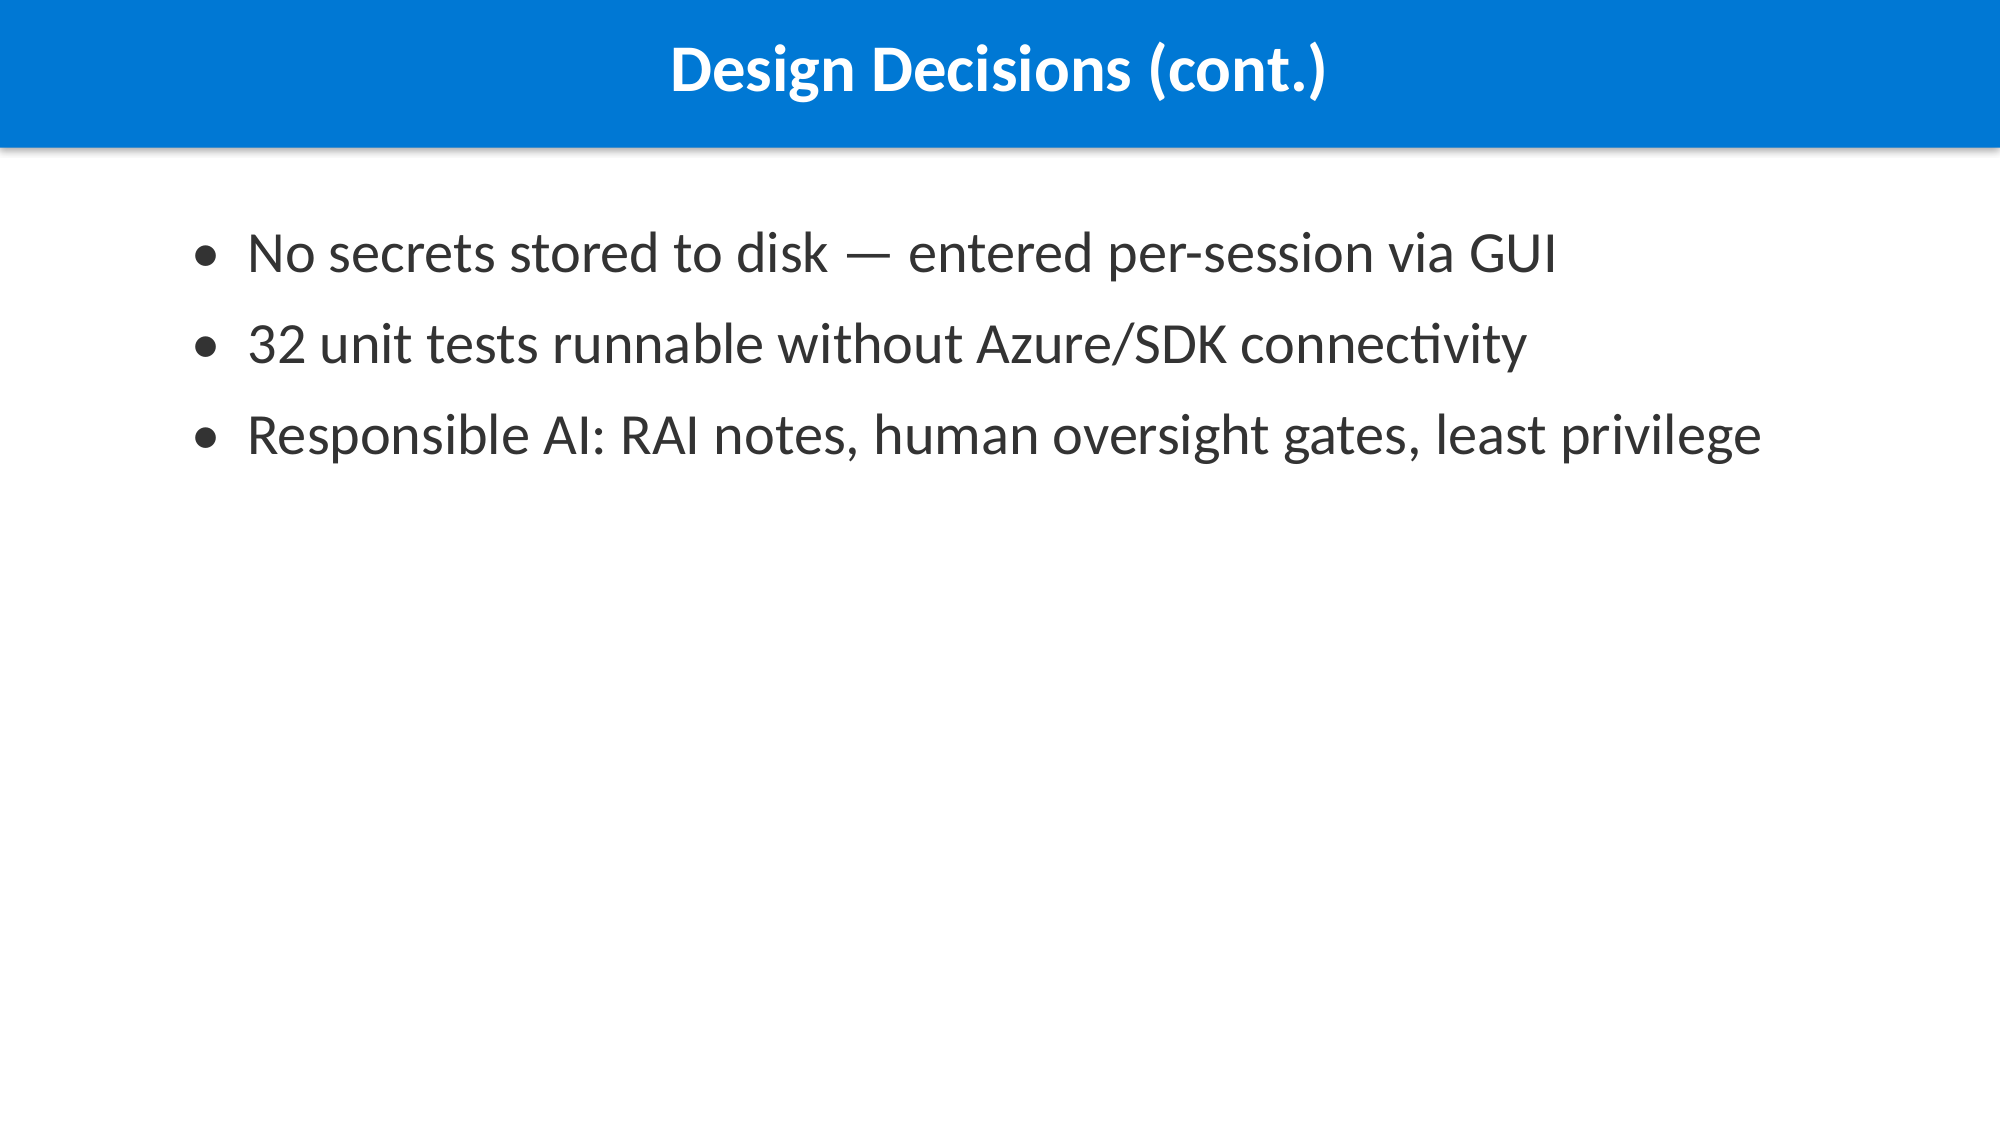

Design Decisions (cont.)
•  No secrets stored to disk — entered per-session via GUI
•  32 unit tests runnable without Azure/SDK connectivity
•  Responsible AI: RAI notes, human oversight gates, least privilege